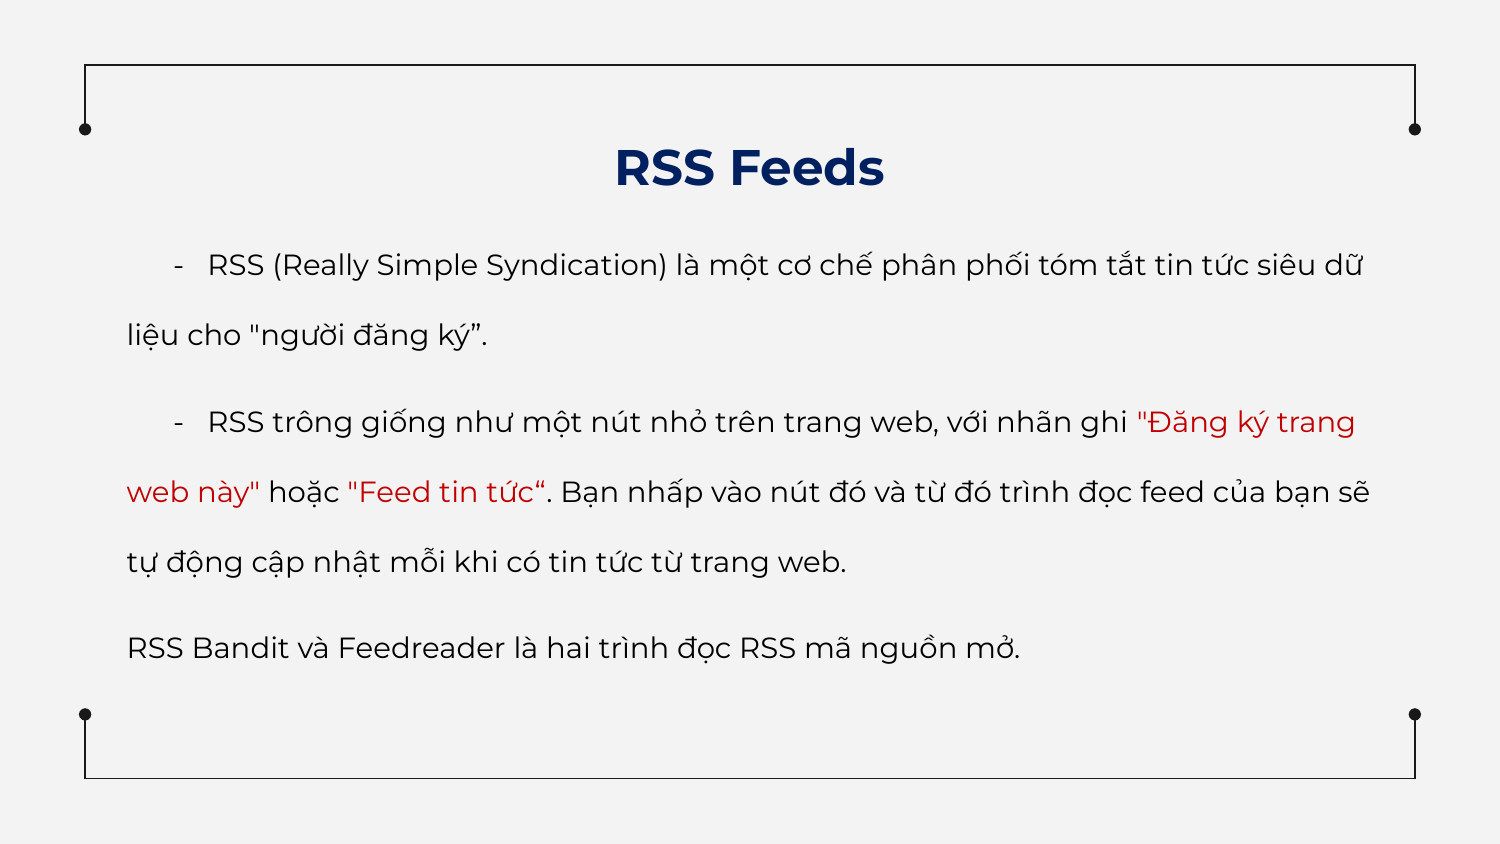

RSS Feeds
      -   RSS (Really Simple Syndication) là một cơ chế phân phối tóm tắt tin tức siêu dữ liệu cho "người đăng ký”.
      -   RSS trông giống như một nút nhỏ trên trang web, với nhãn ghi "Đăng ký trang web này" hoặc "Feed tin tức“. Bạn nhấp vào nút đó và từ đó trình đọc feed của bạn sẽ tự động cập nhật mỗi khi có tin tức từ trang web.
RSS Bandit và Feedreader là hai trình đọc RSS mã nguồn mở.